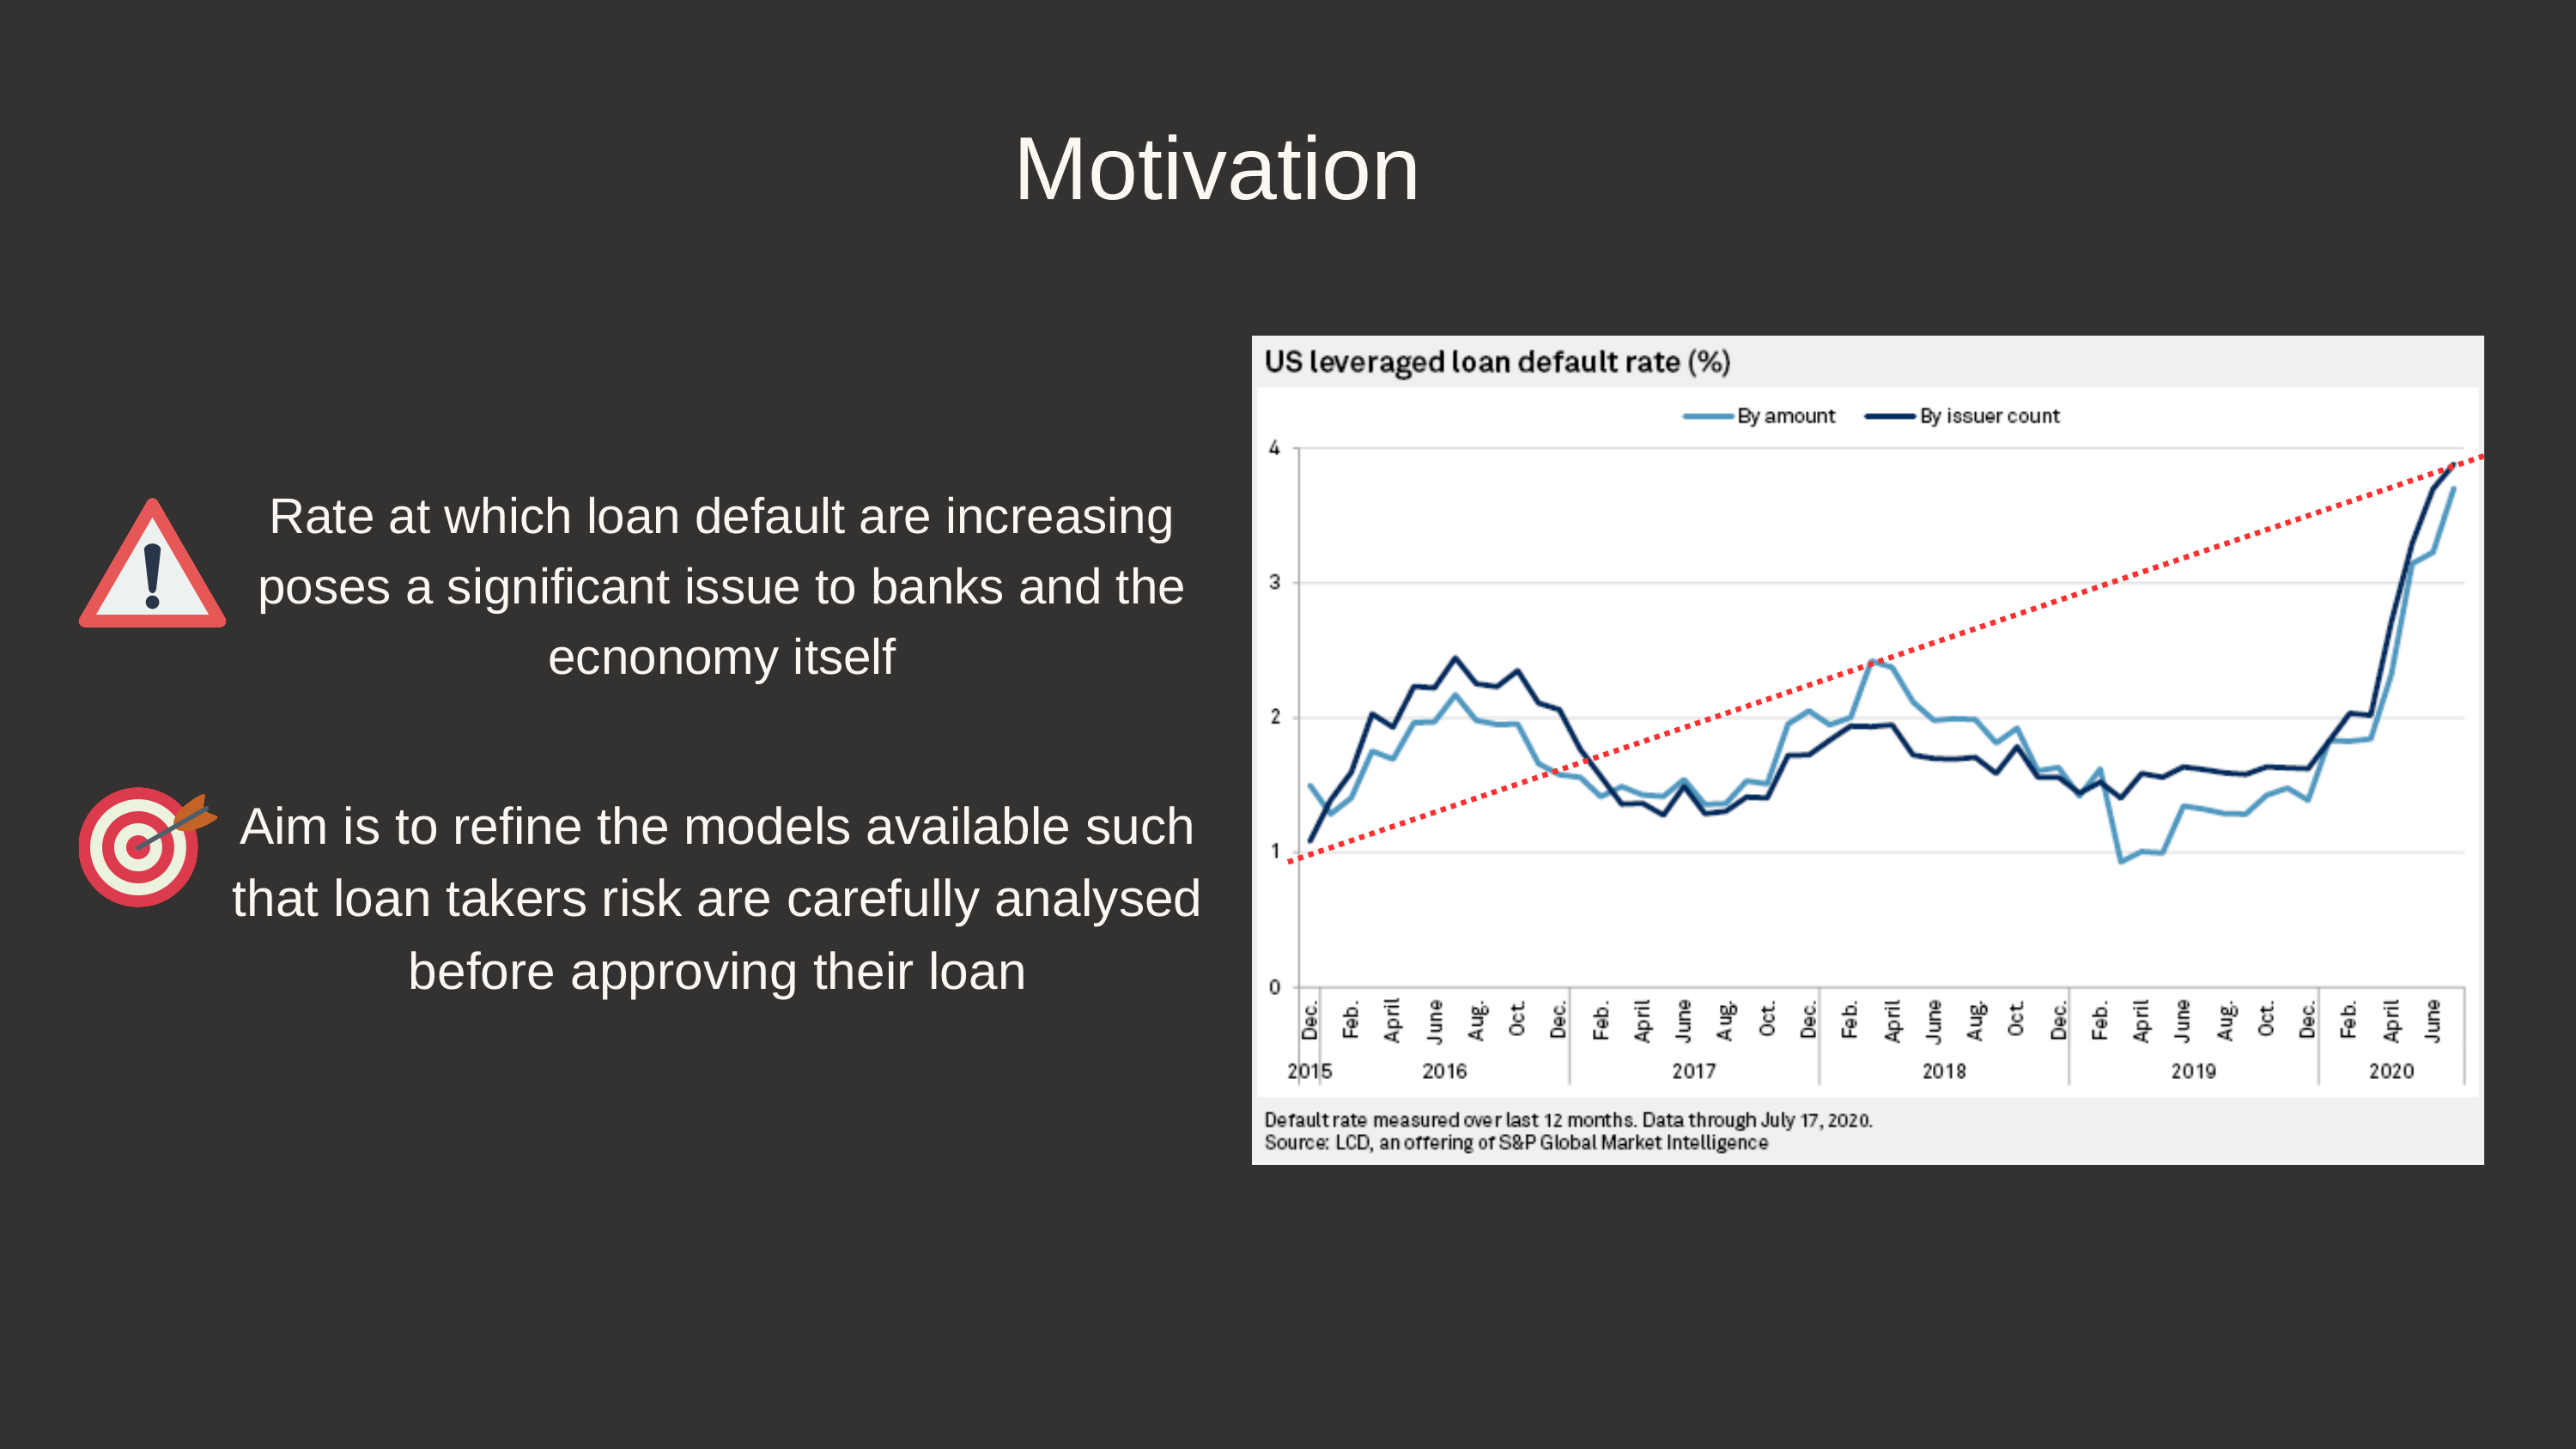

Motivation

Rate at which loan default are increasing poses a significant issue to banks and the ecnonomy itself

Aim is to refine the models available such that loan takers risk are carefully analysed before approving their loan